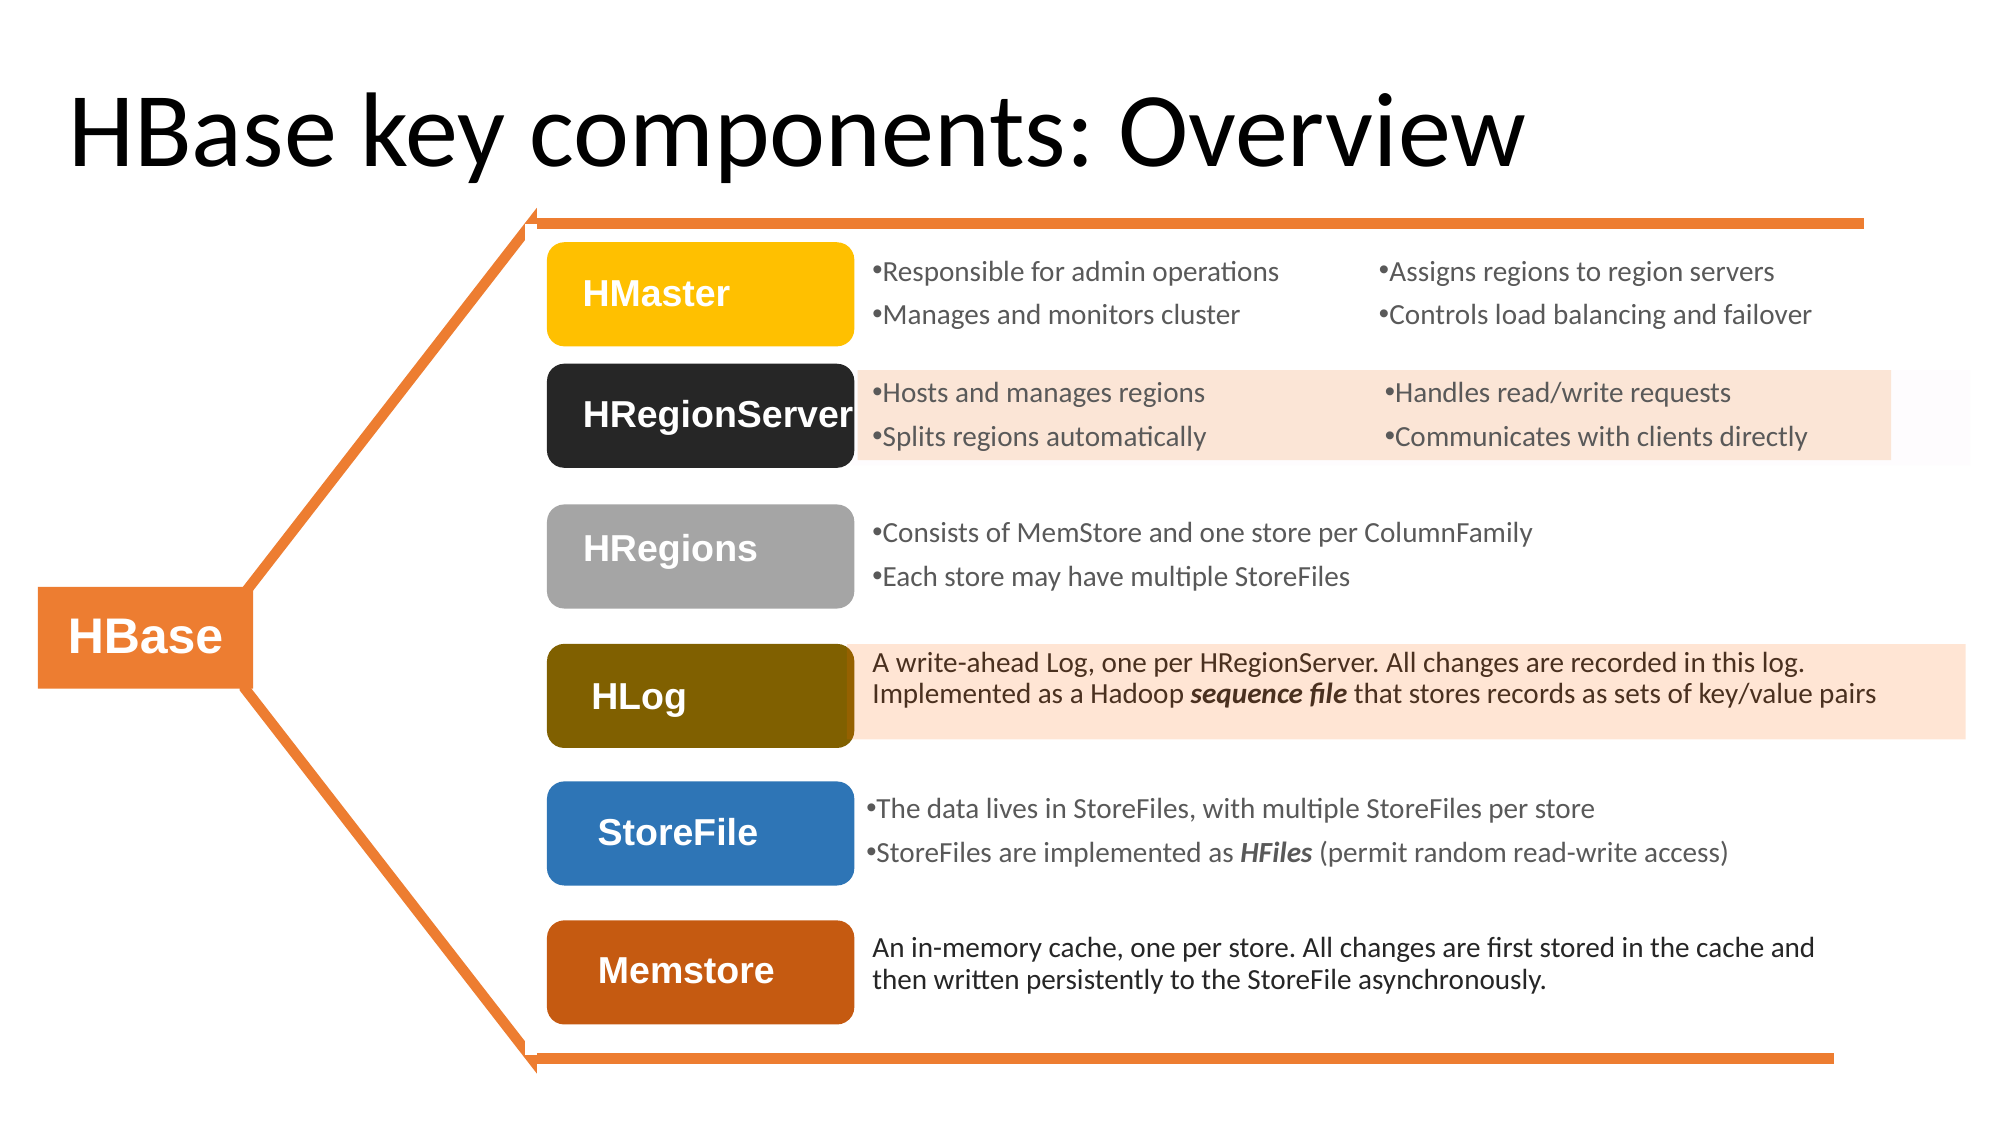

HBase key components: Overview

Responsible for admin operations
Manages and monitors cluster
Assigns regions to region servers
Controls load balancing and failover
HMaster

Hosts and manages regions
Splits regions automatically
Handles read/write requests
Communicates with clients directly
HRegionServer

Consists of MemStore and one store per ColumnFamily
Each store may have multiple StoreFiles
HRegions
HBase
A write-ahead Log, one per HRegionServer. All changes are recorded in this log.  Implemented as a Hadoop sequence file that stores records as sets of key/value pairs

HLog

The data lives in StoreFiles, with multiple StoreFiles per store
StoreFiles are implemented as HFiles (permit random read-write access)
StoreFile

An in-memory cache, one per store. All changes are first stored in the cache and then written persistently to the StoreFile asynchronously.
Memstore